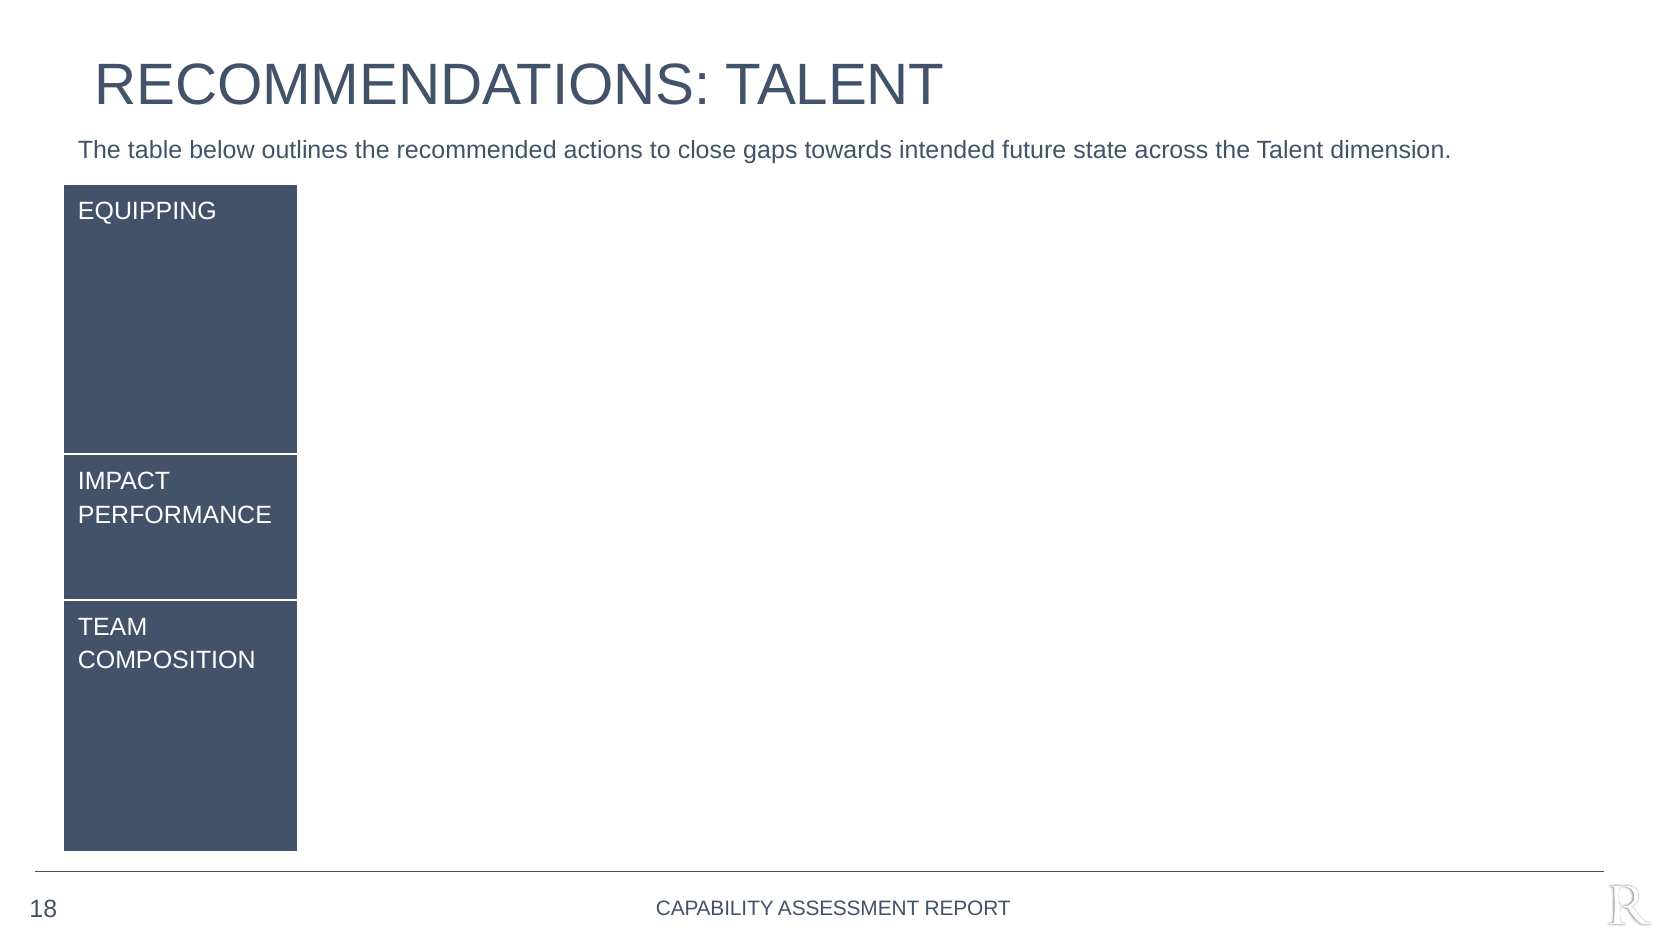

# Recommendations: TALENT
The table below outlines the recommended actions to close gaps towards intended future state across the Talent dimension.
| EQUIPPING |  |
| --- | --- |
| IMPACT PERFORMANCE |  |
| TEAM COMPOSITION |  |
18
Capability ASSESSMENT Report